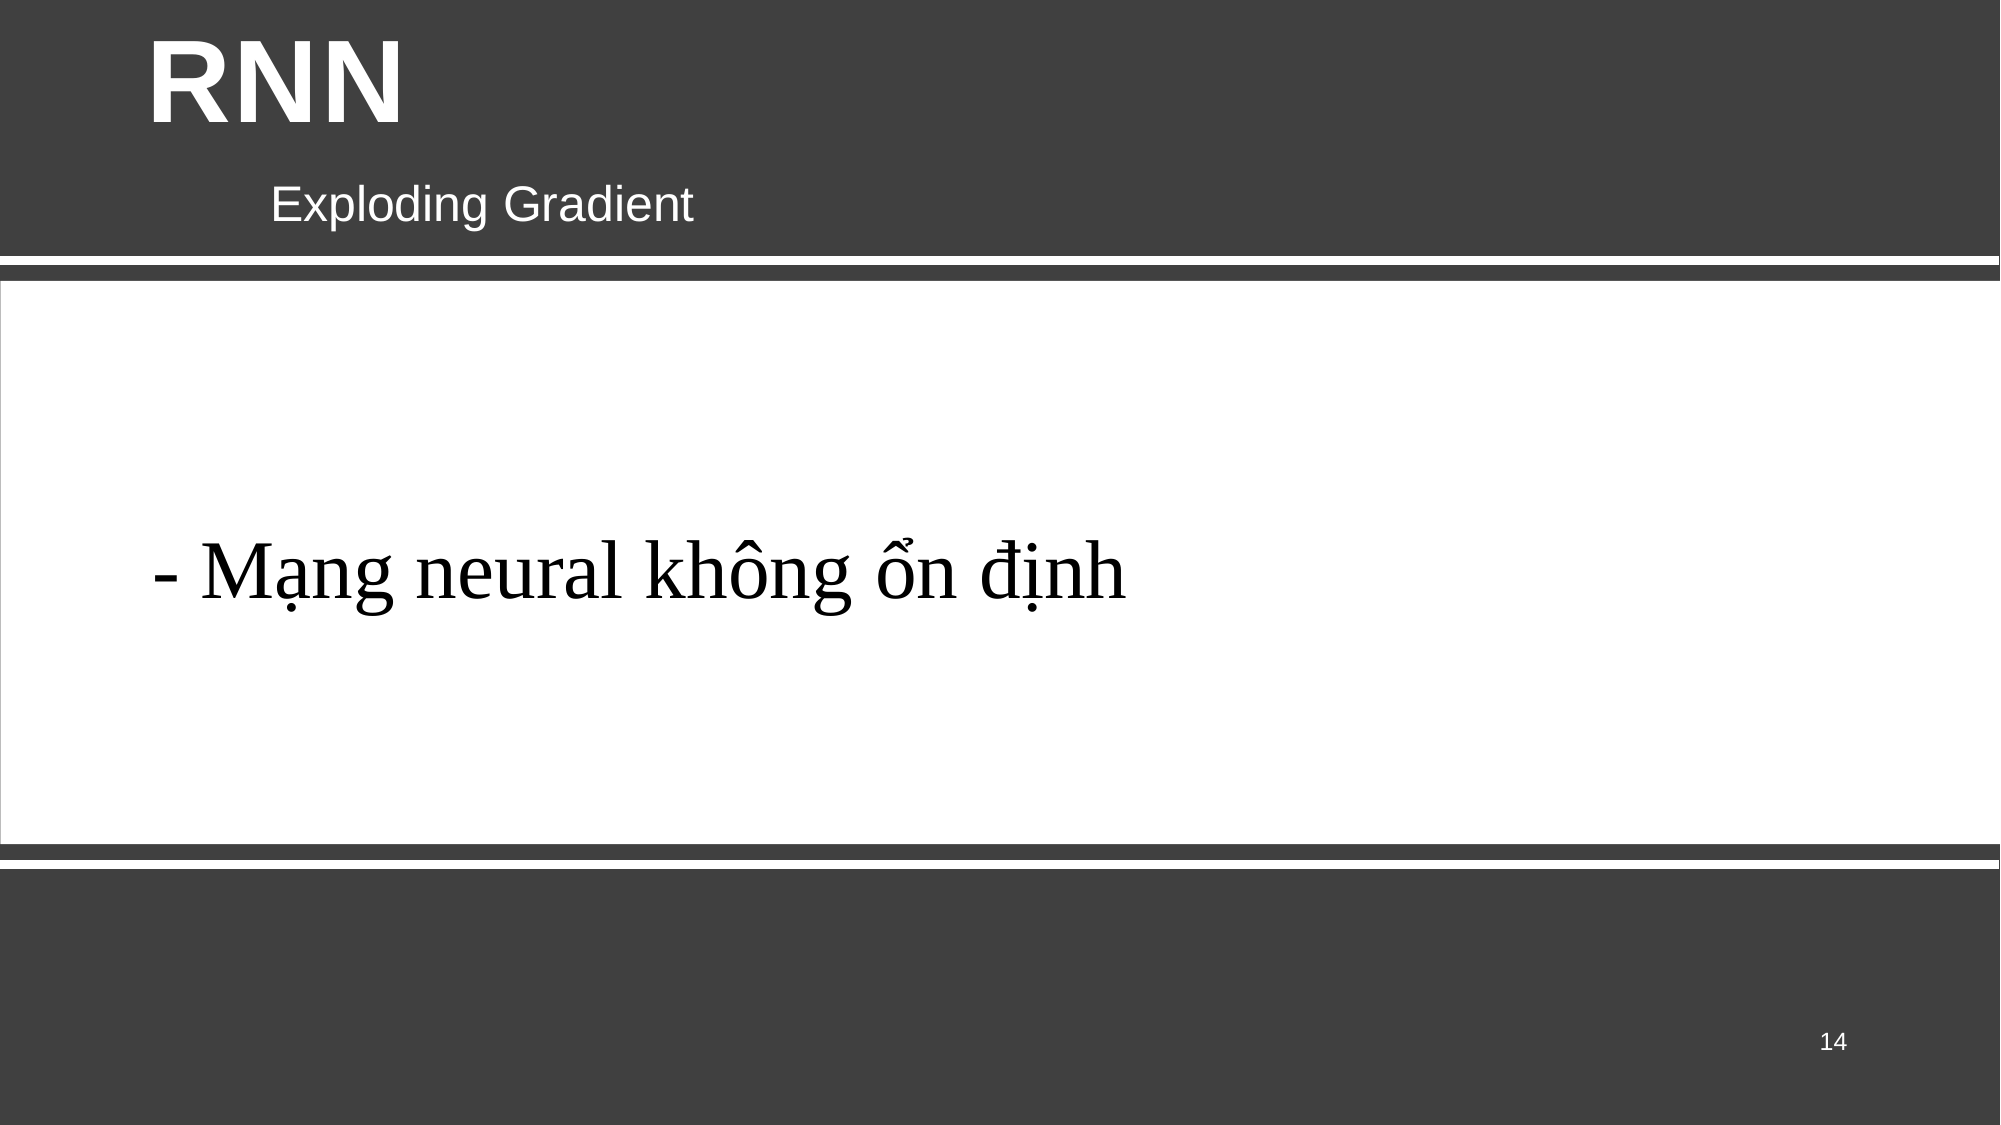

# RNN
Exploding Gradient

- Mạng neural không ổn định

14